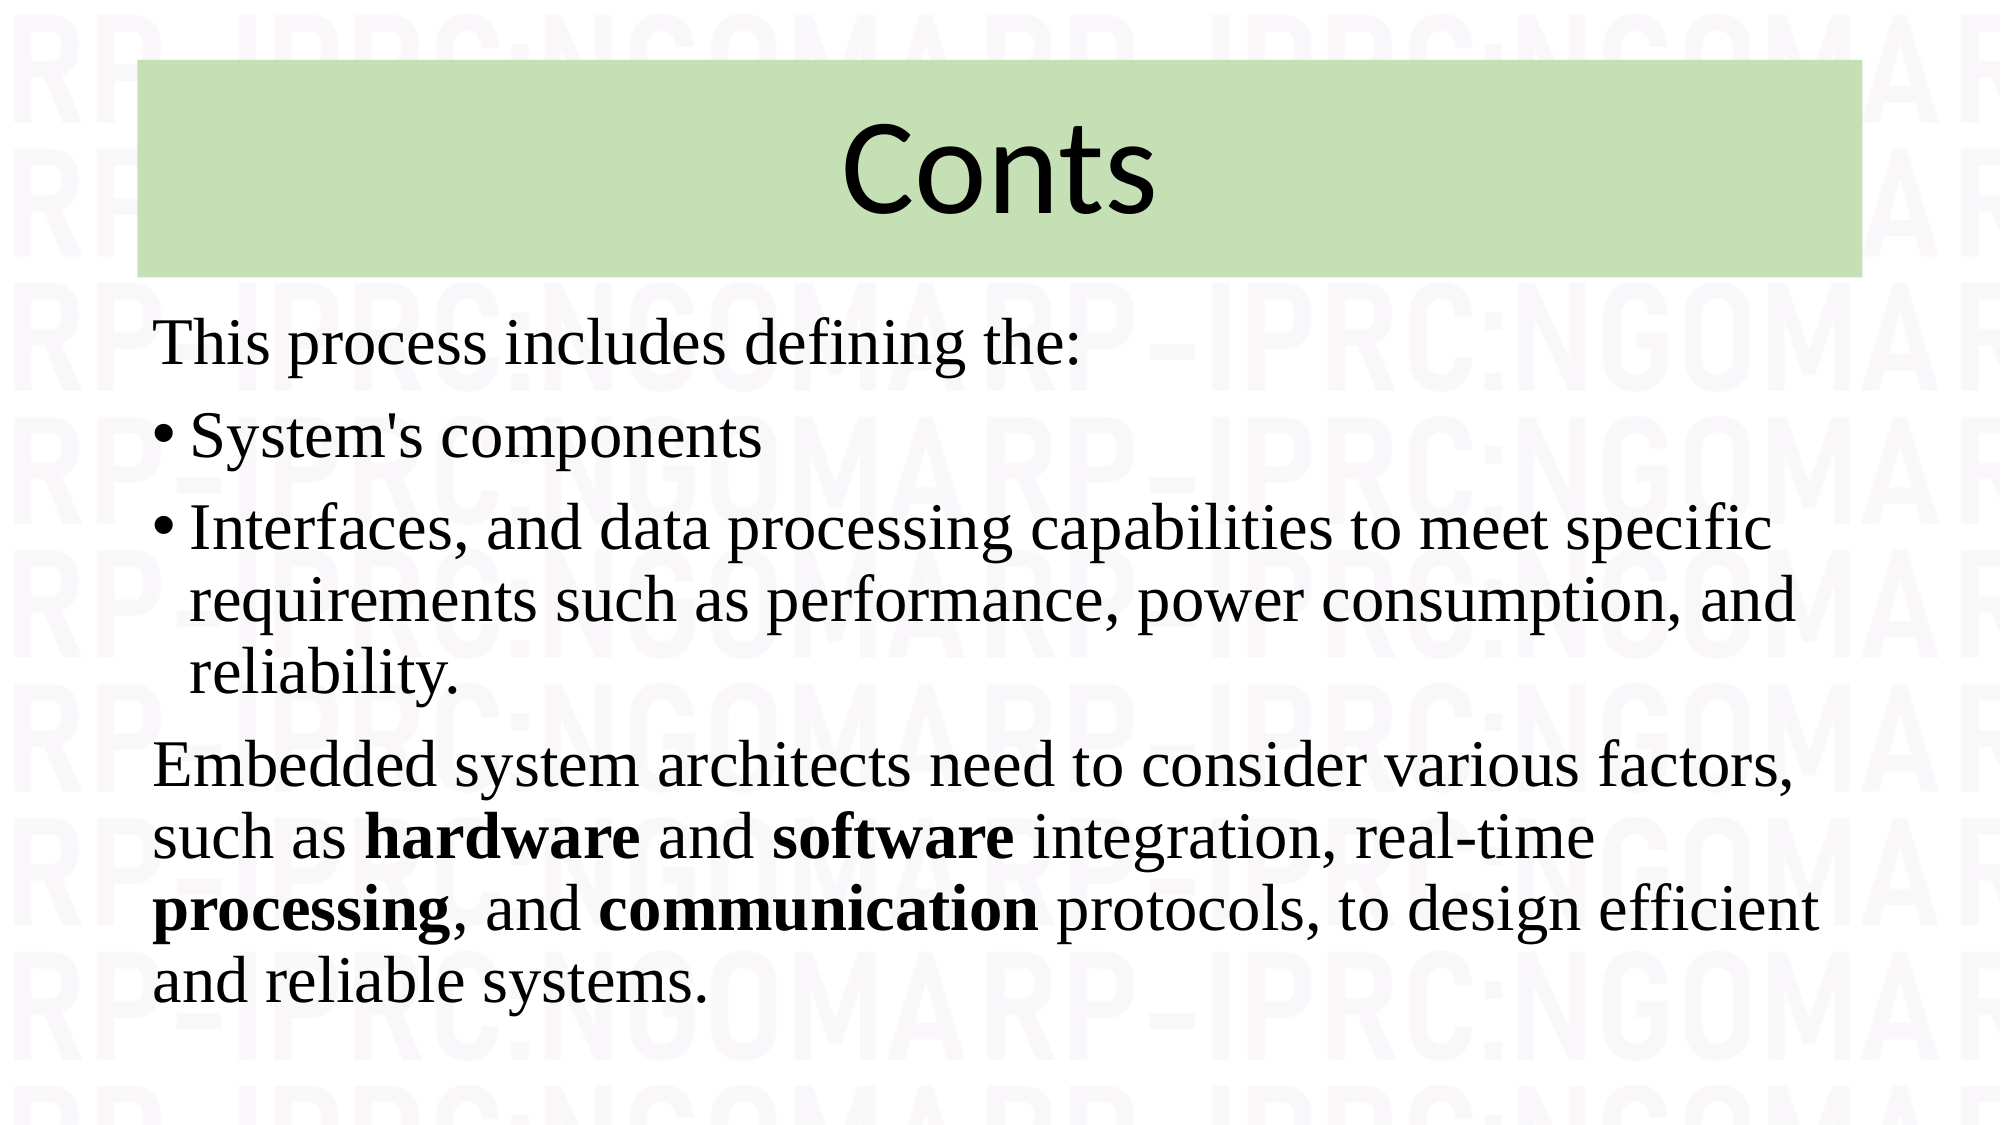

# Conts
This process includes defining the:
System's components
Interfaces, and data processing capabilities to meet specific requirements such as performance, power consumption, and reliability.
Embedded system architects need to consider various factors, such as hardware and software integration, real-time processing, and communication protocols, to design efficient and reliable systems.